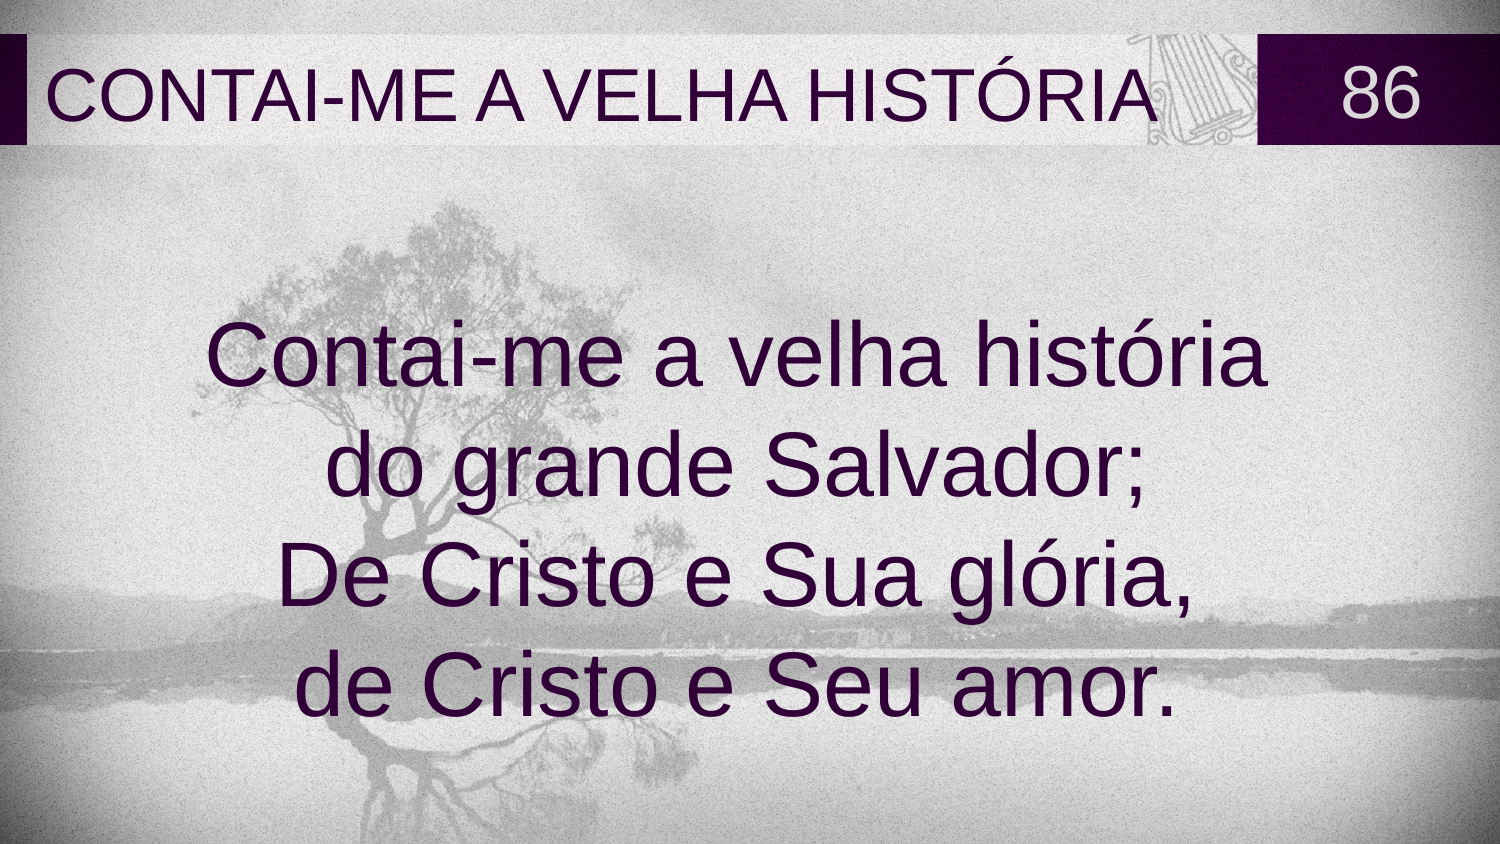

# CONTAI-ME A VELHA HISTÓRIA
86
Contai-me a velha história
do grande Salvador;
De Cristo e Sua glória,
de Cristo e Seu amor.